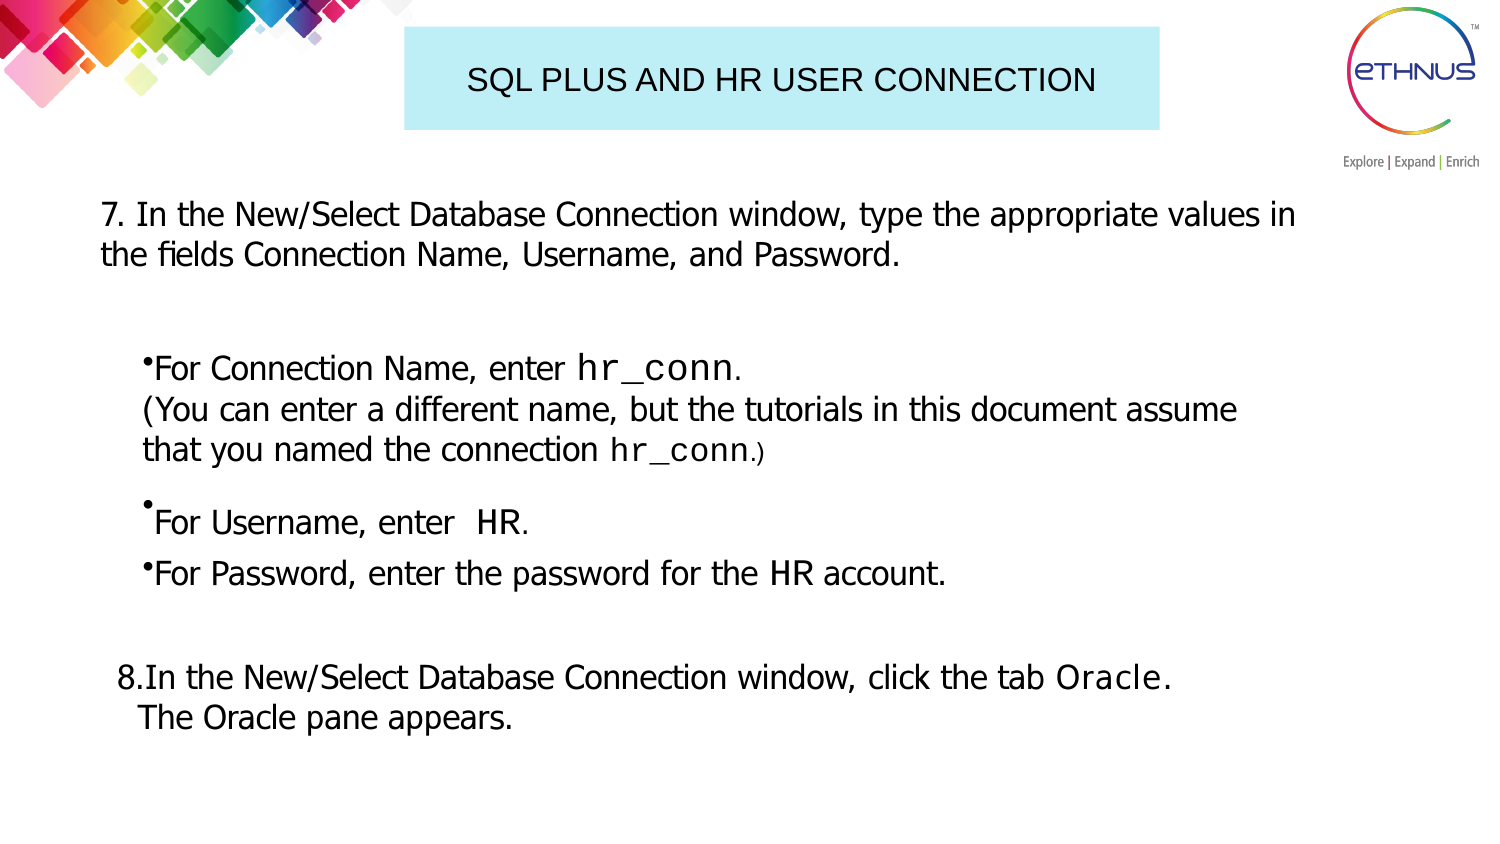

# SQL PLUS AND HR USER CONNECTION
7. In the New/Select Database Connection window, type the appropriate values in the fields Connection Name, Username, and Password.

For Connection Name, enter hr_conn.
(You can enter a different name, but the tutorials in this document assume that you named the connection hr_conn.)
For Username, enter HR.
For Password, enter the password for the HR account.

8.In the New/Select Database Connection window, click the tab Oracle.
  The Oracle pane appears.